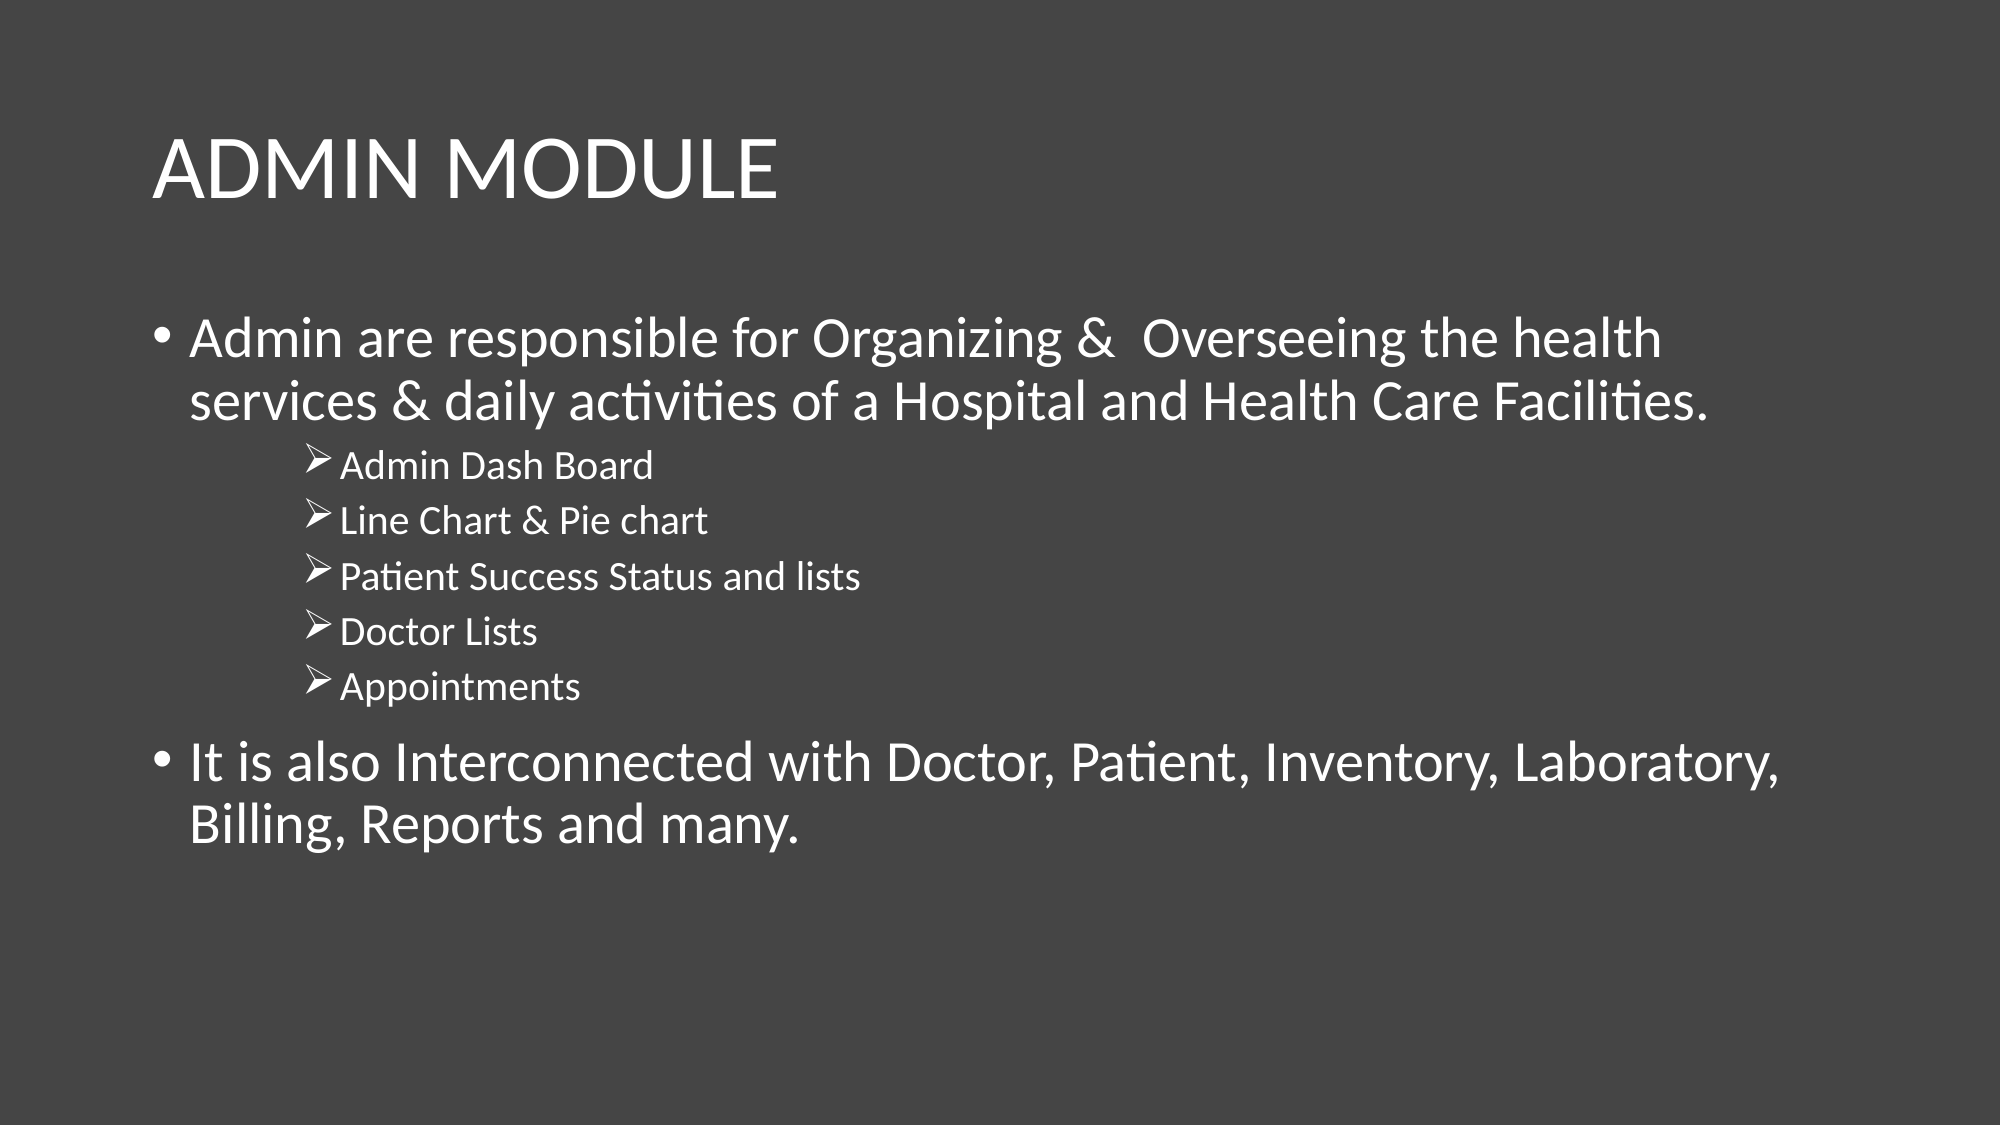

# ADMIN MODULE
Admin are responsible for Organizing &  Overseeing the health services & daily activities of a Hospital and Health Care Facilities.
Admin Dash Board
Line Chart & Pie chart
Patient Success Status and lists
Doctor Lists
Appointments
It is also Interconnected with Doctor, Patient, Inventory, Laboratory, Billing, Reports and many.